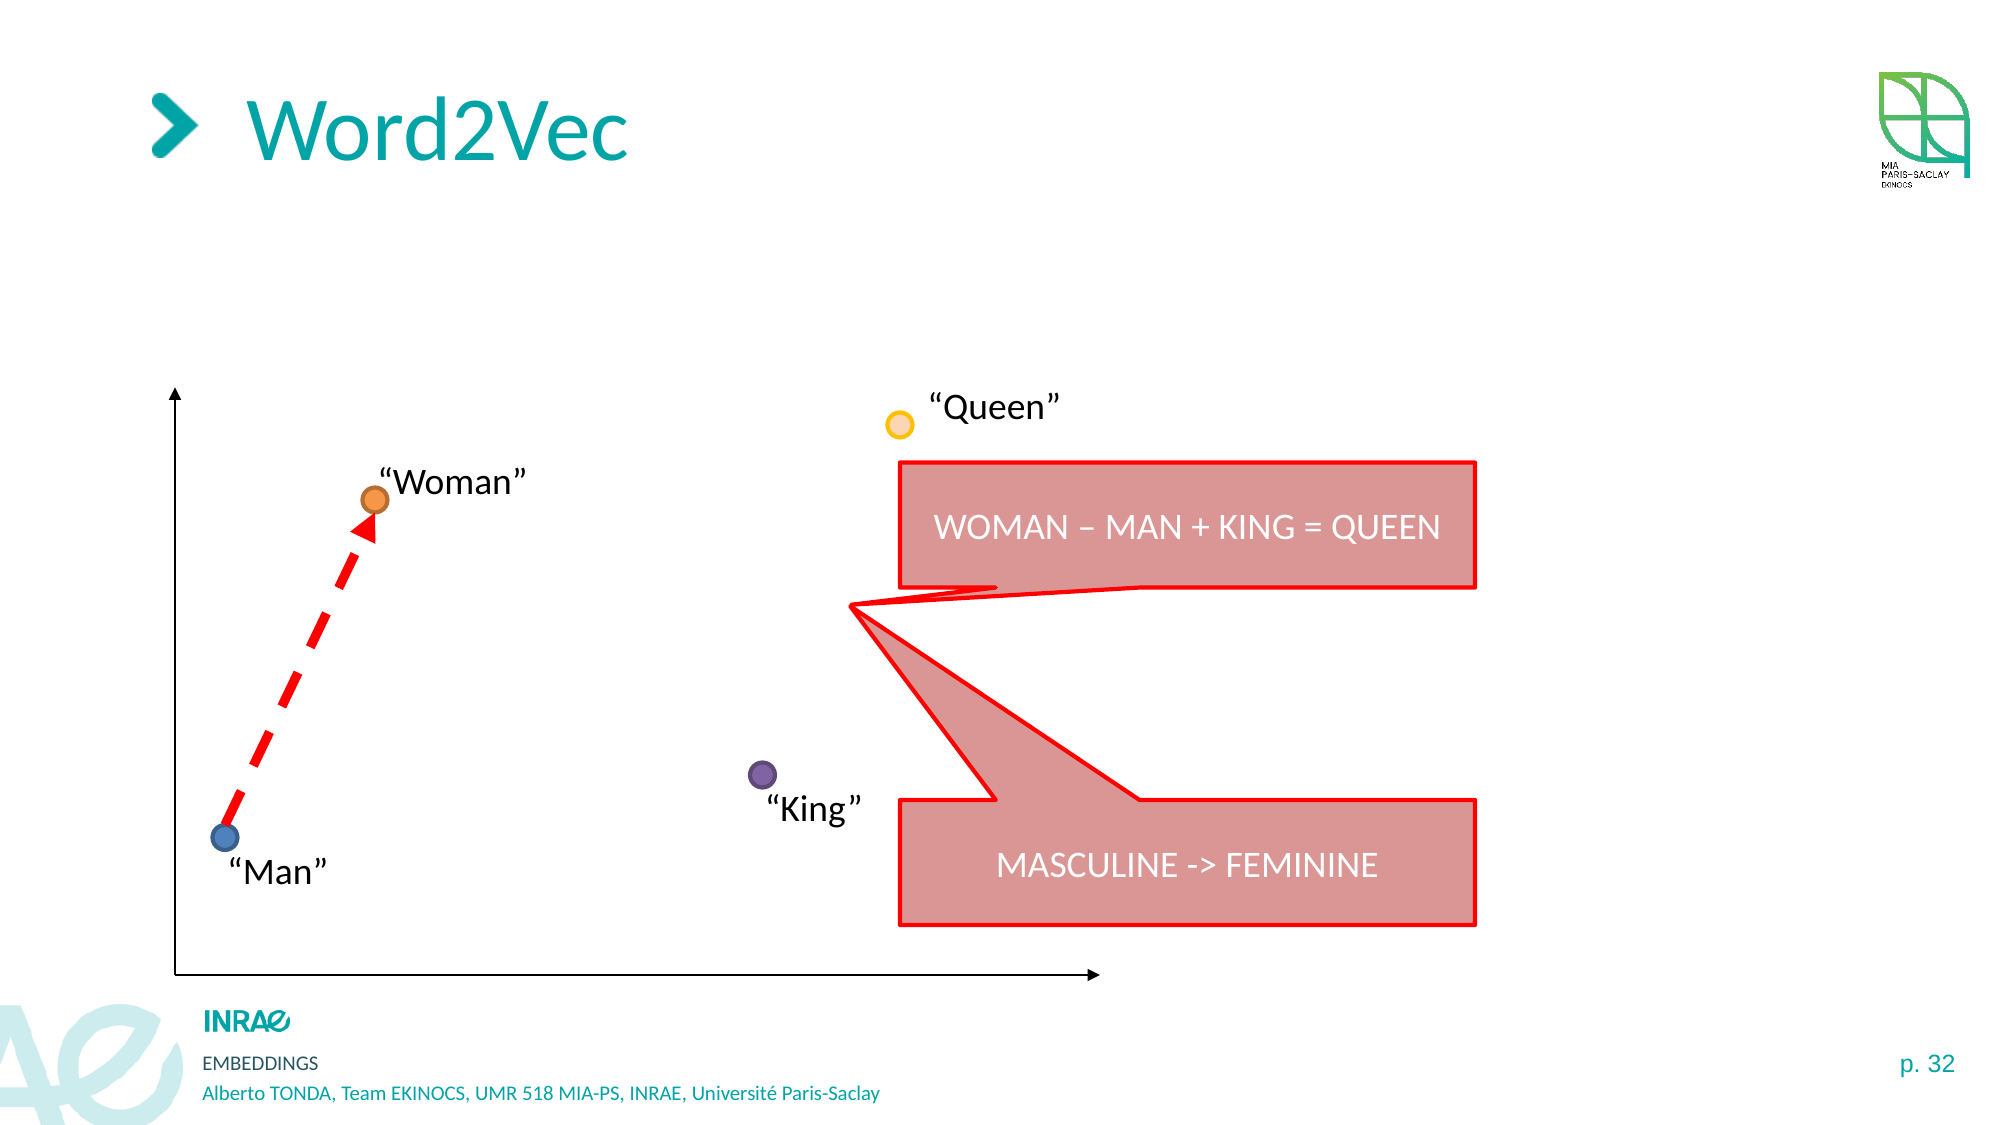

# Word2Vec

“Queen”

“Woman”
WOMAN – MAN + KING = QUEEN

“King”
MASCULINE -> FEMININE

“Man”